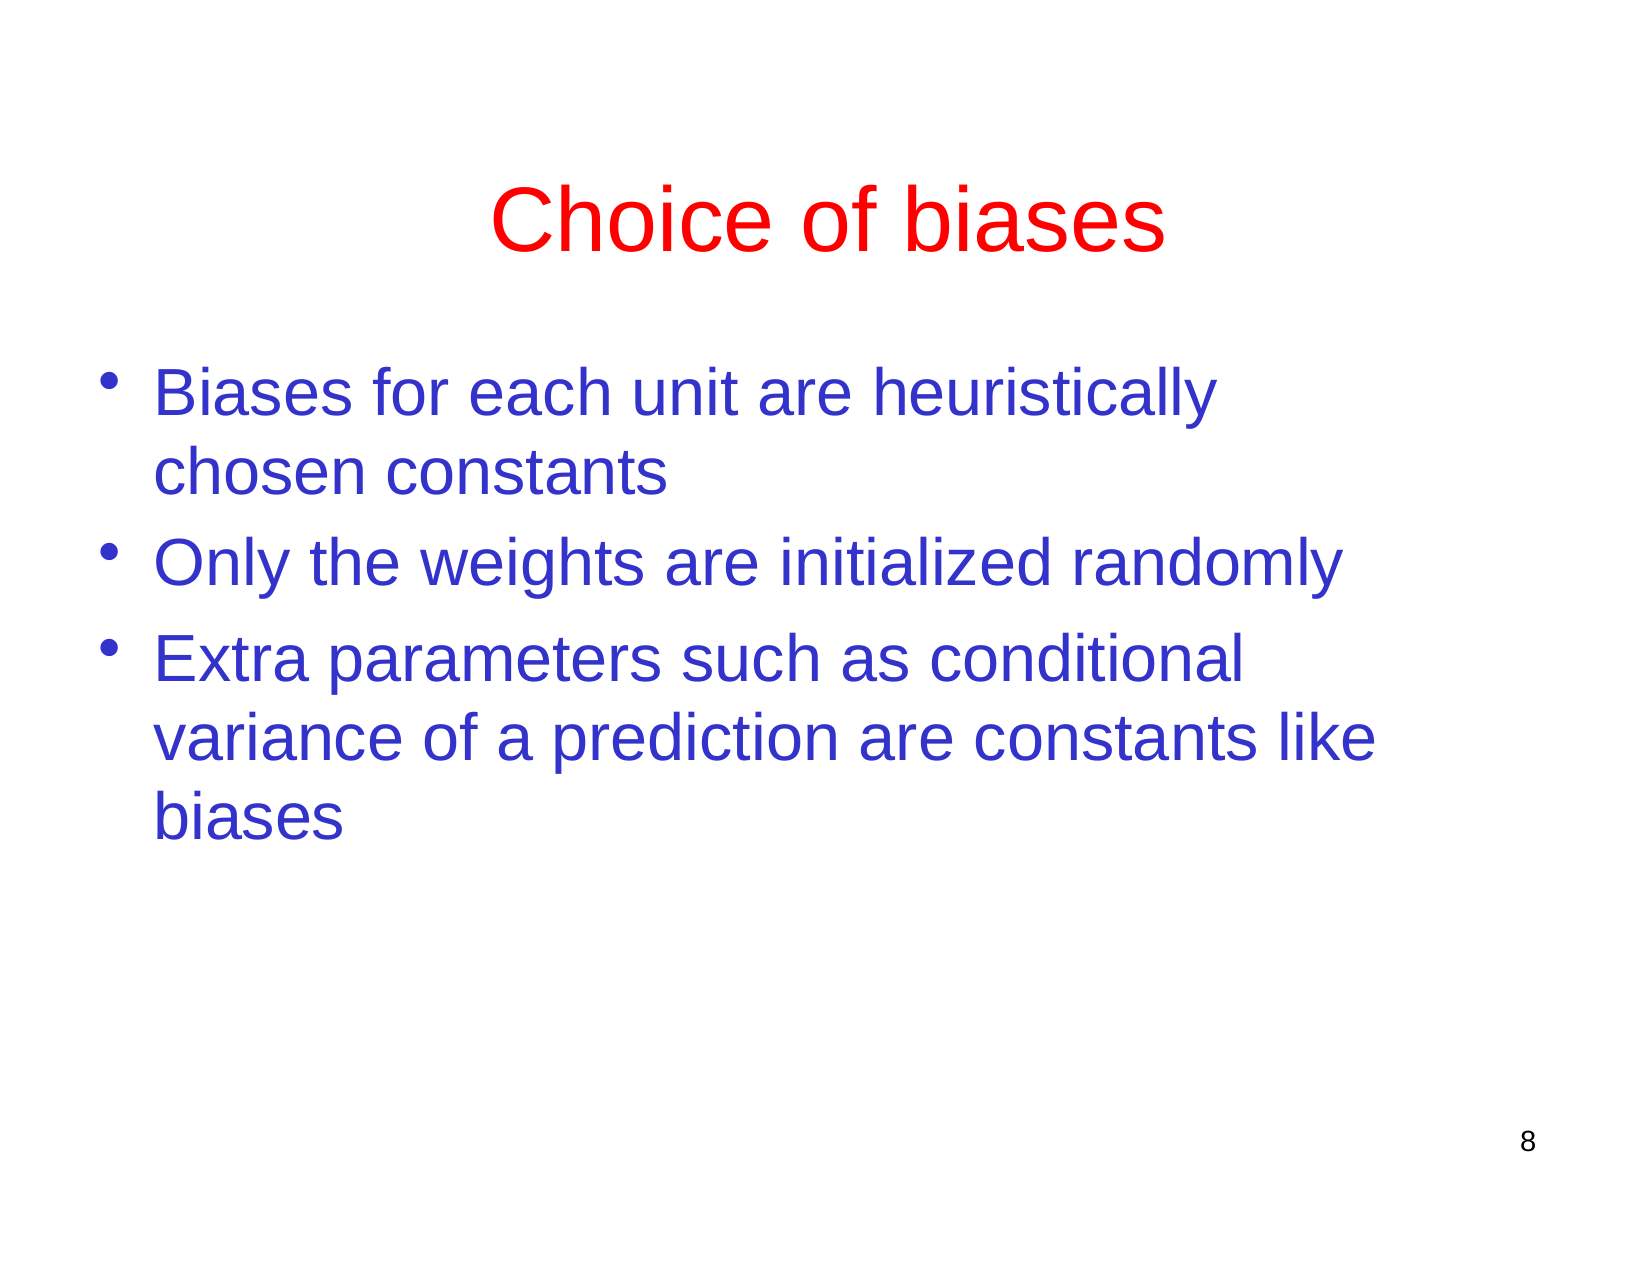

# Choice of biases
Biases for each unit are heuristically chosen constants
Only the weights are initialized randomly
Extra parameters such as conditional variance of a prediction are constants like biases
8